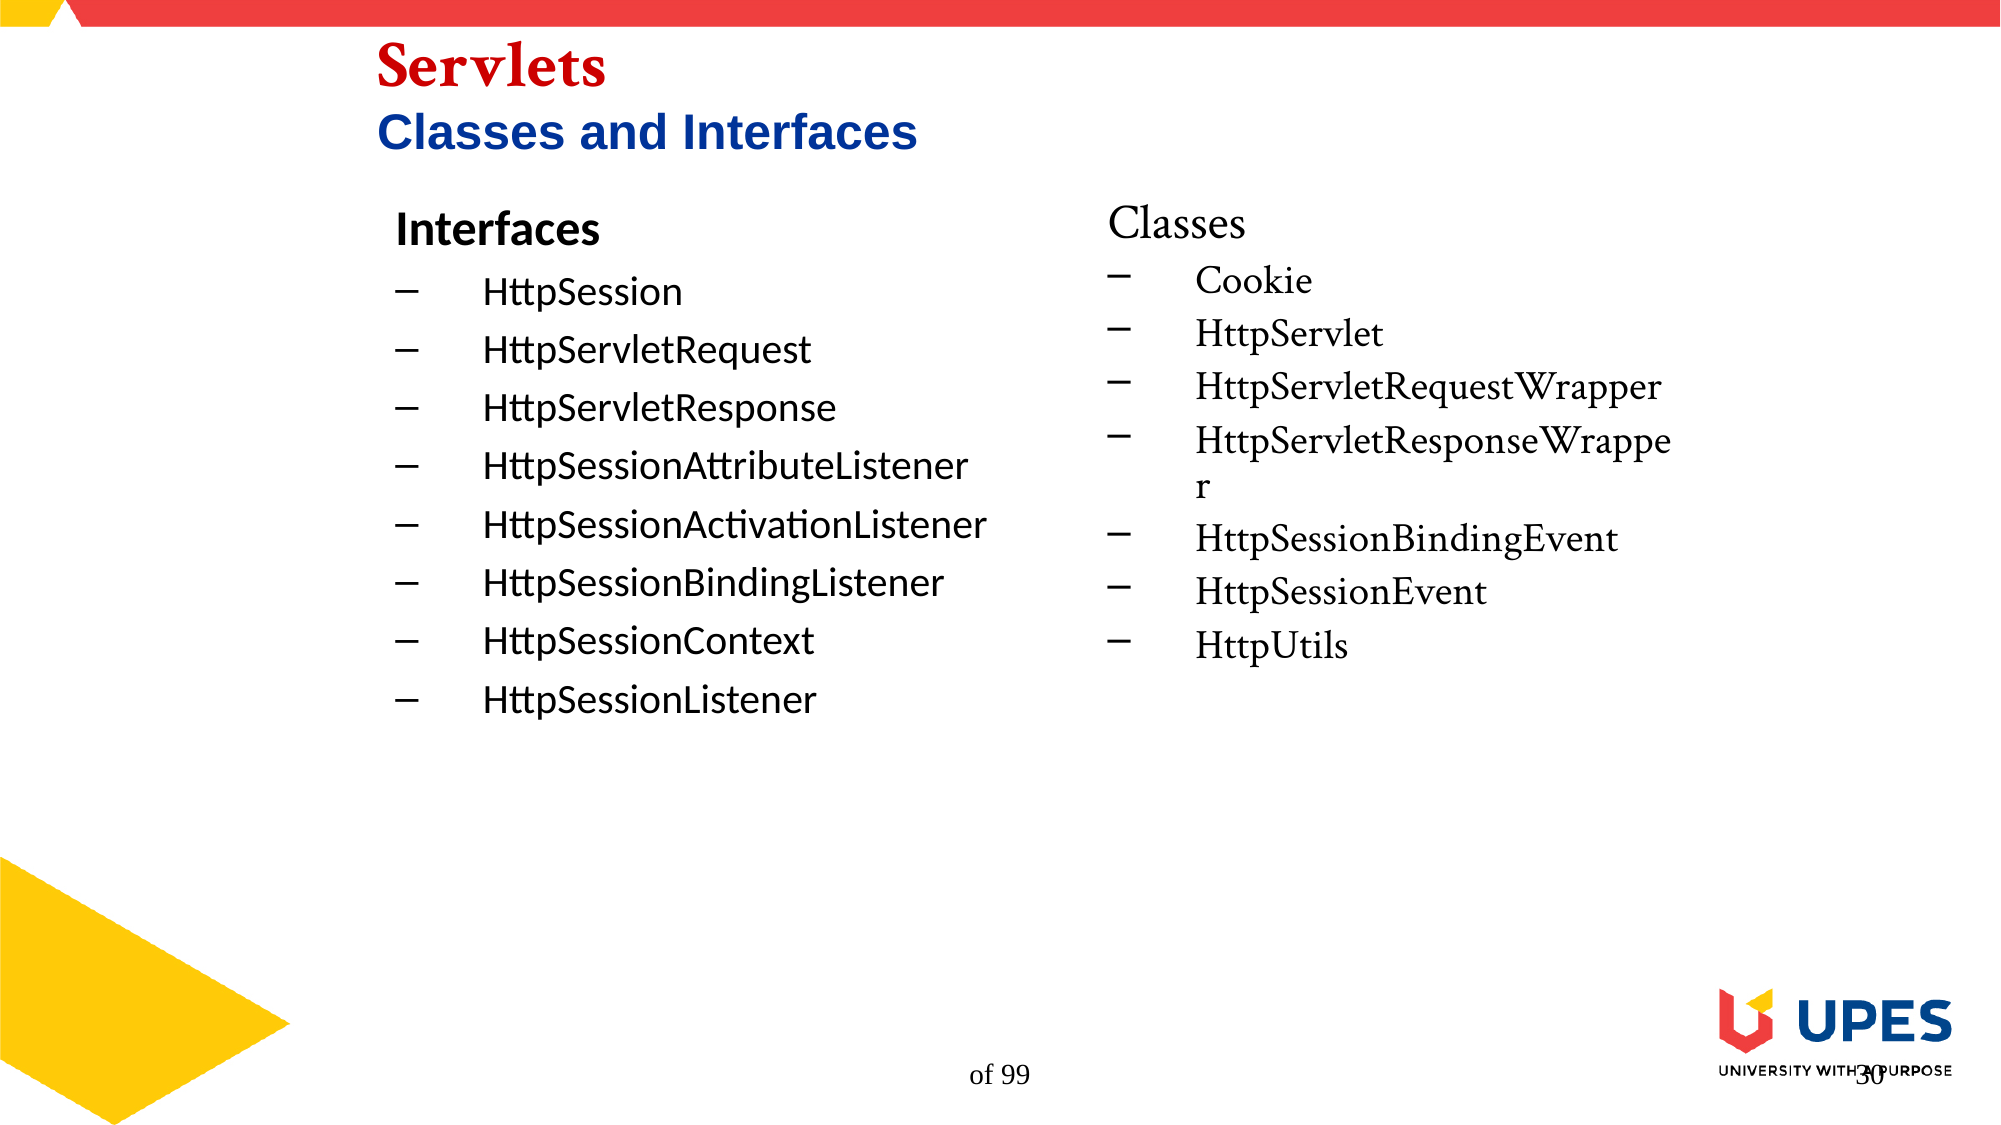

Servlets
Classes and Interfaces
Interfaces
HttpSession
HttpServletRequest
HttpServletResponse
HttpSessionAttributeListener
HttpSessionActivationListener
HttpSessionBindingListener
HttpSessionContext
HttpSessionListener

Classes
Cookie
HttpServlet
HttpServletRequestWrapper
HttpServletResponseWrapper
HttpSessionBindingEvent
HttpSessionEvent
HttpUtils
of 99
30